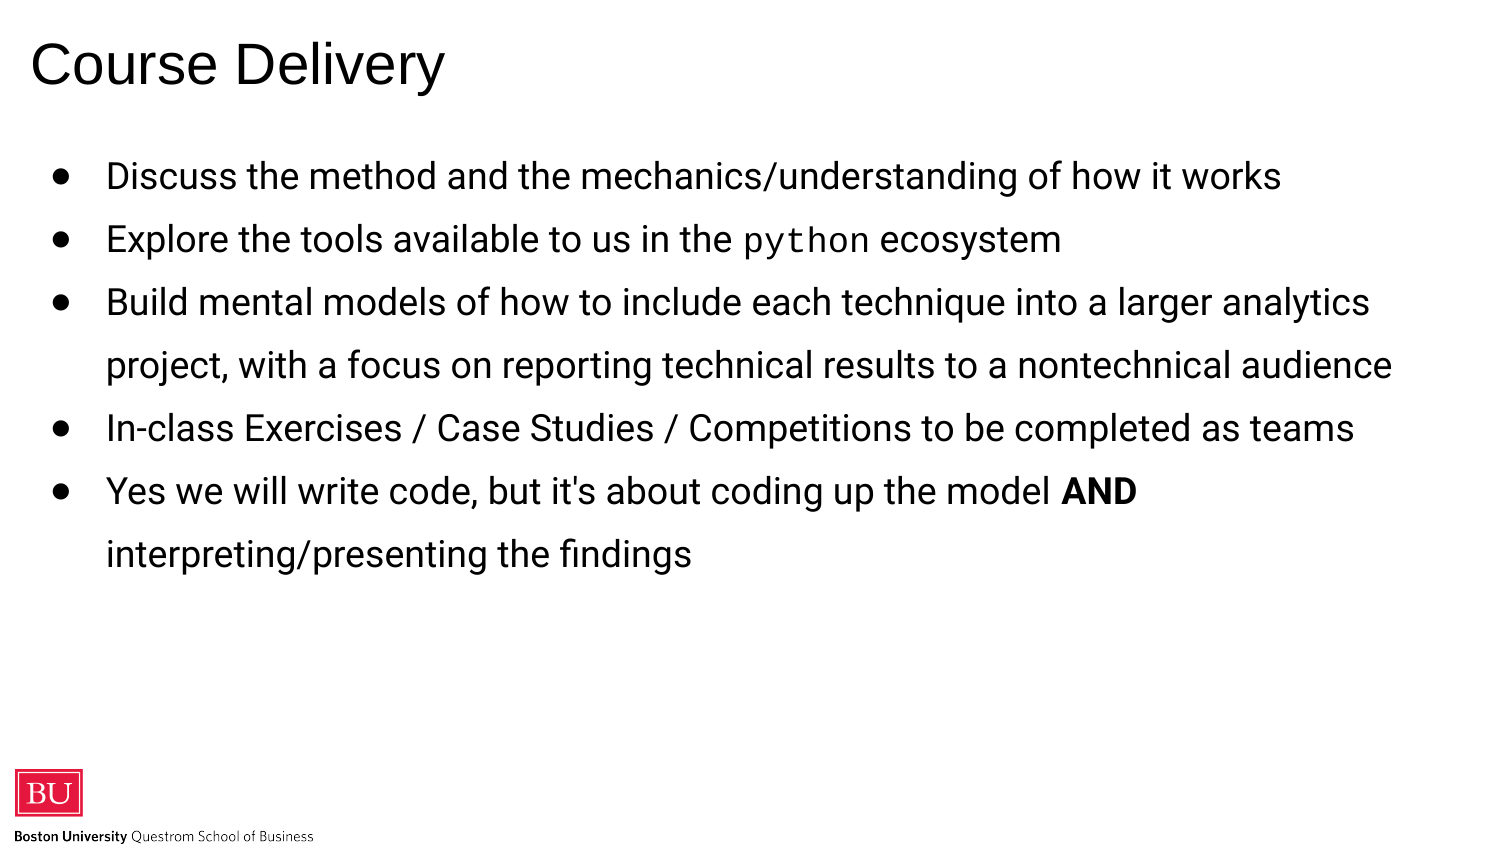

# Course Delivery
Discuss the method and the mechanics/understanding of how it works
Explore the tools available to us in the python ecosystem
Build mental models of how to include each technique into a larger analytics project, with a focus on reporting technical results to a nontechnical audience
In-class Exercises / Case Studies / Competitions to be completed as teams
Yes we will write code, but it's about coding up the model AND interpreting/presenting the findings